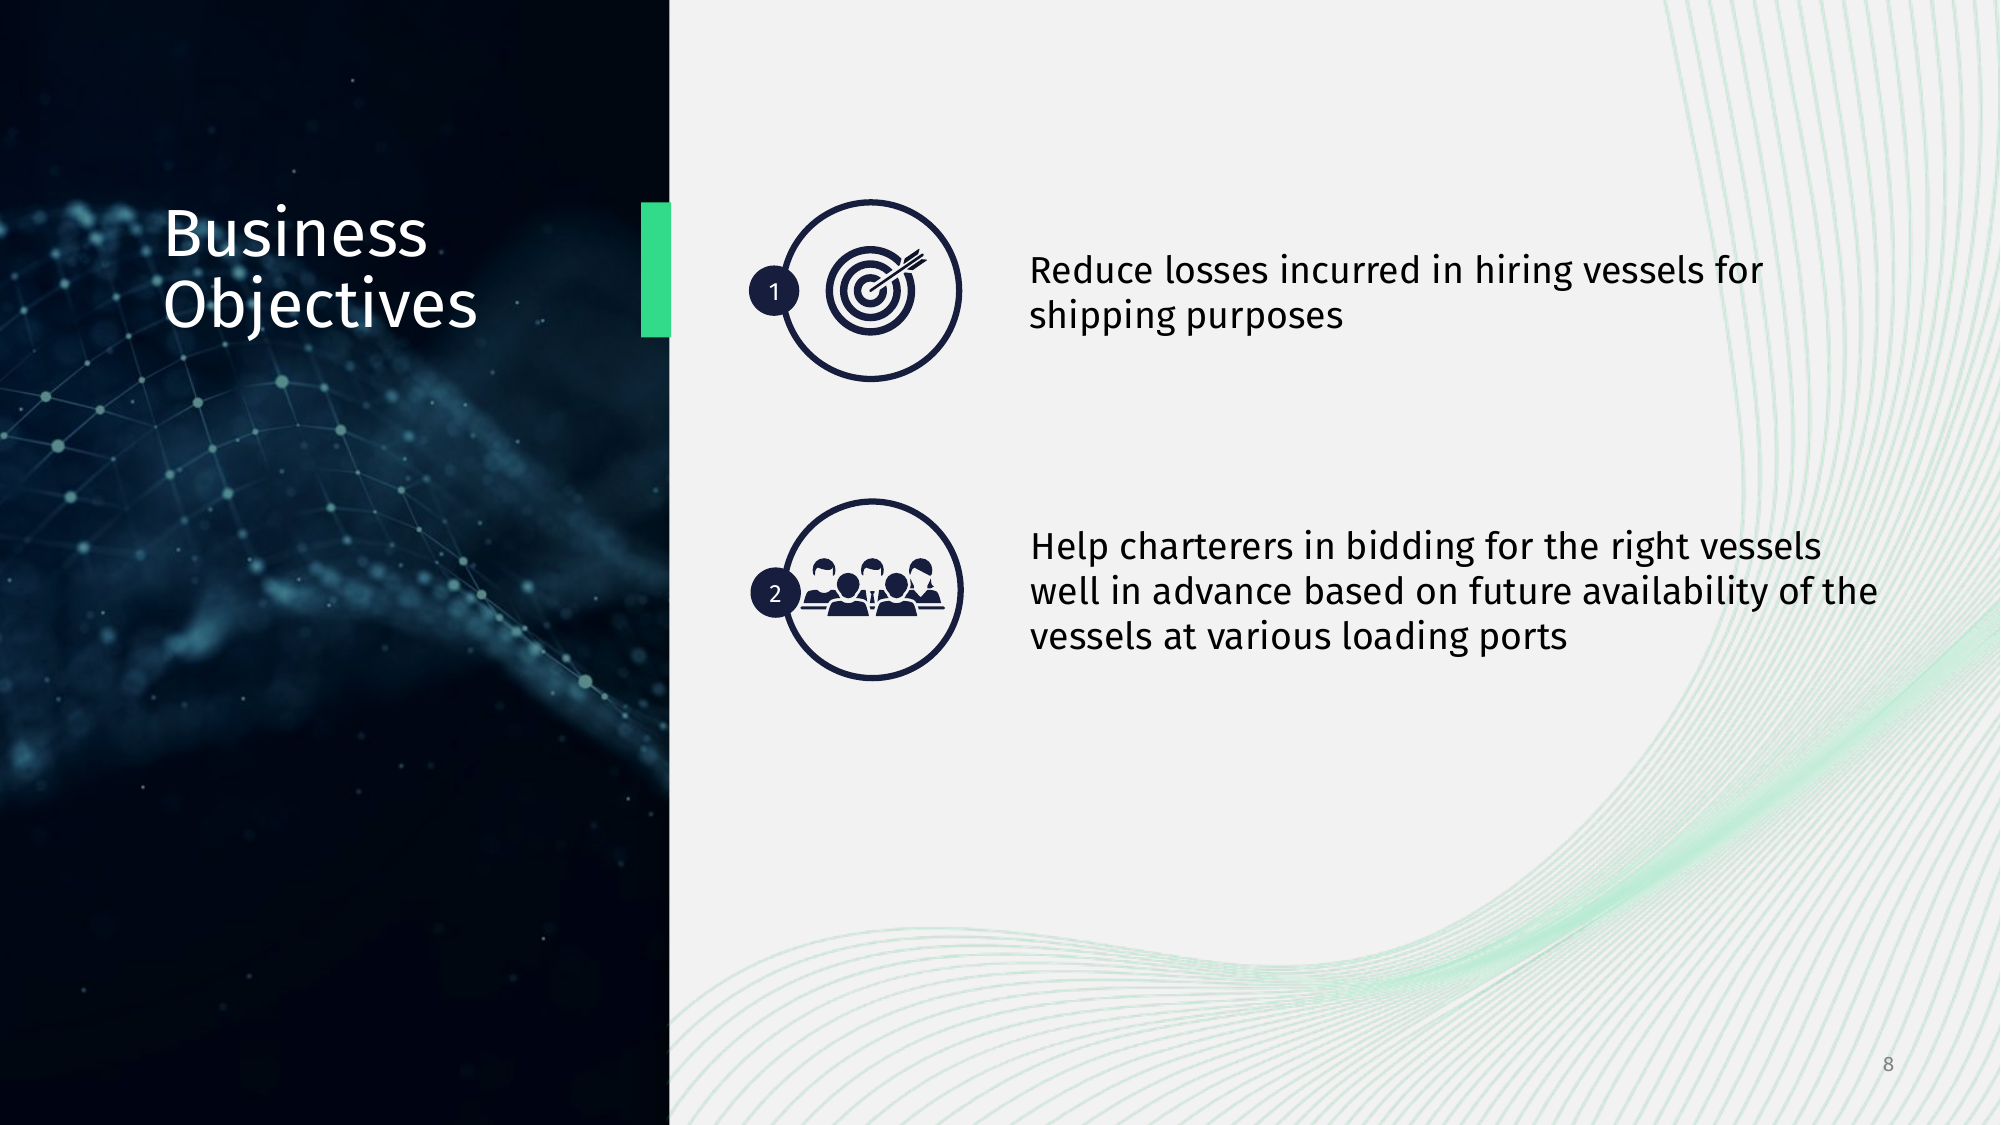

# Business Objectives

Reduce losses incurred in hiring vessels for shipping purposes
1

Help charterers in bidding for the right vessels well in advance based on future availability of the vessels at various loading ports
2